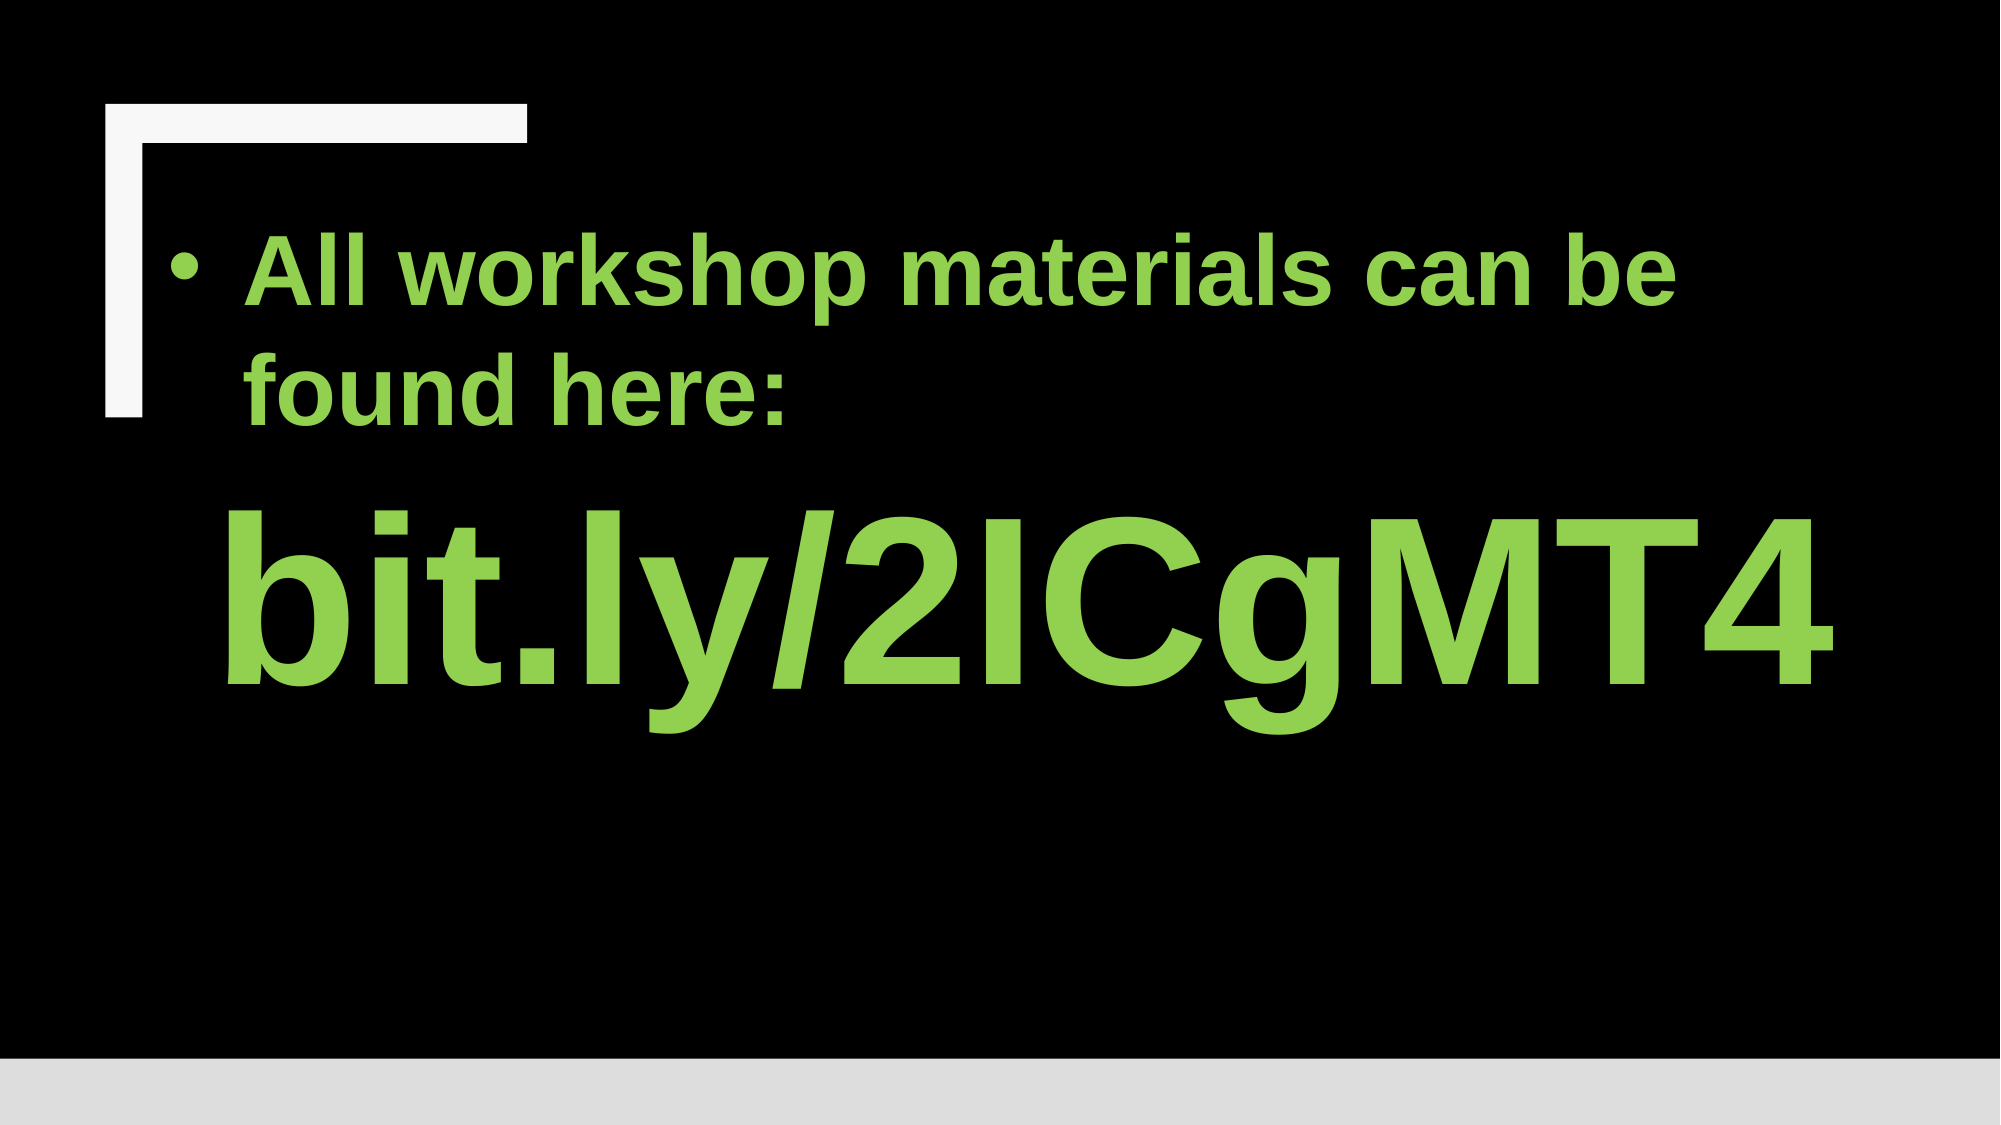

All workshop materials can be found here:
bit.ly/2ICgMT4